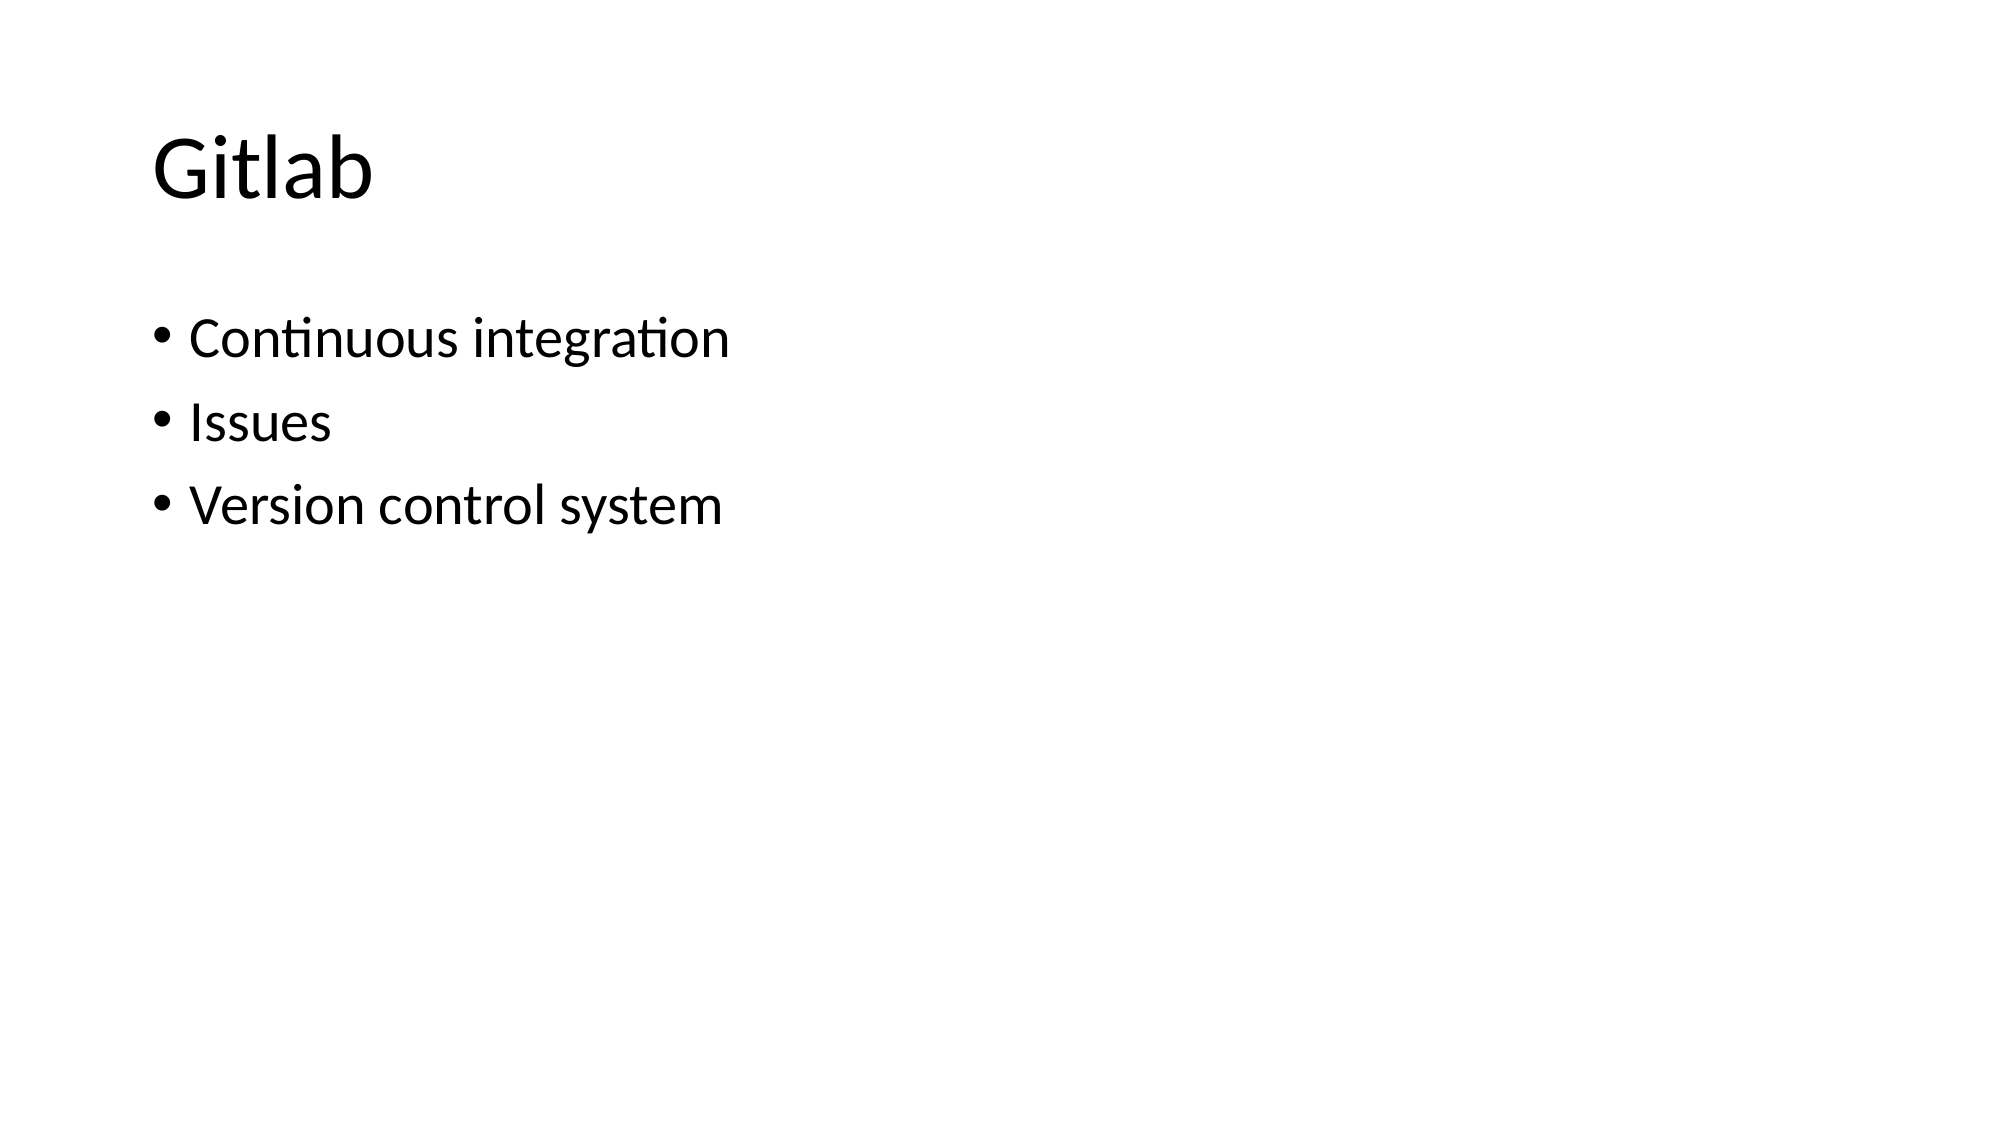

# Gitlab
Continuous integration
Issues
Version control system